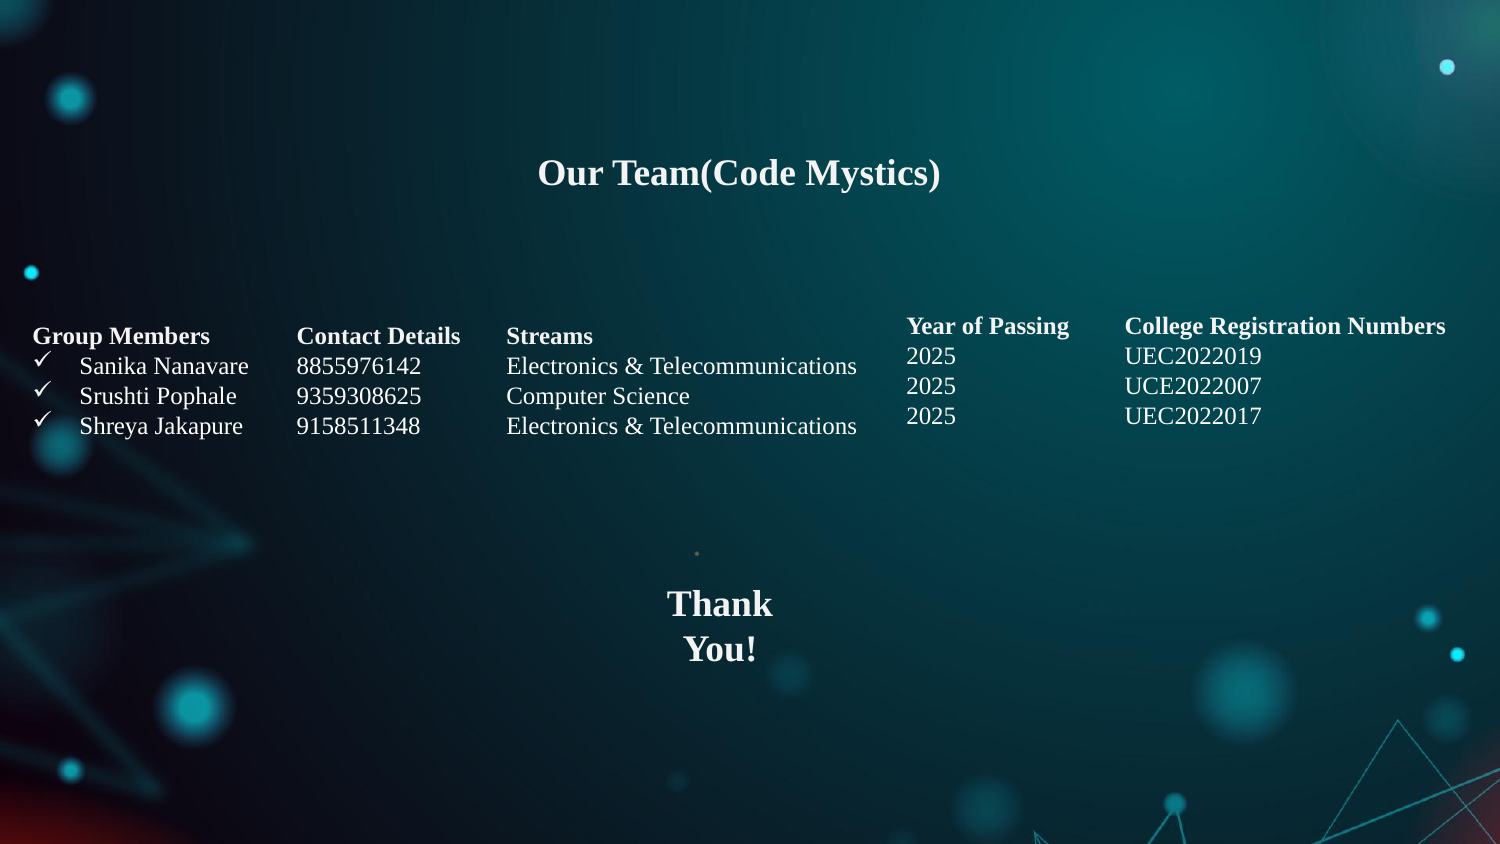

Our Team(Code Mystics)

Group Members
Sanika Nanavare
Srushti Pophale
Shreya Jakapure
Streams
Electronics & Telecommunications
Computer Science
Electronics & Telecommunications

Year of Passing
2025
2025
2025
College Registration Numbers
UEC2022019
UCE2022007
UEC2022017
Contact Details
8855976142
9359308625
9158511348
Thank You!